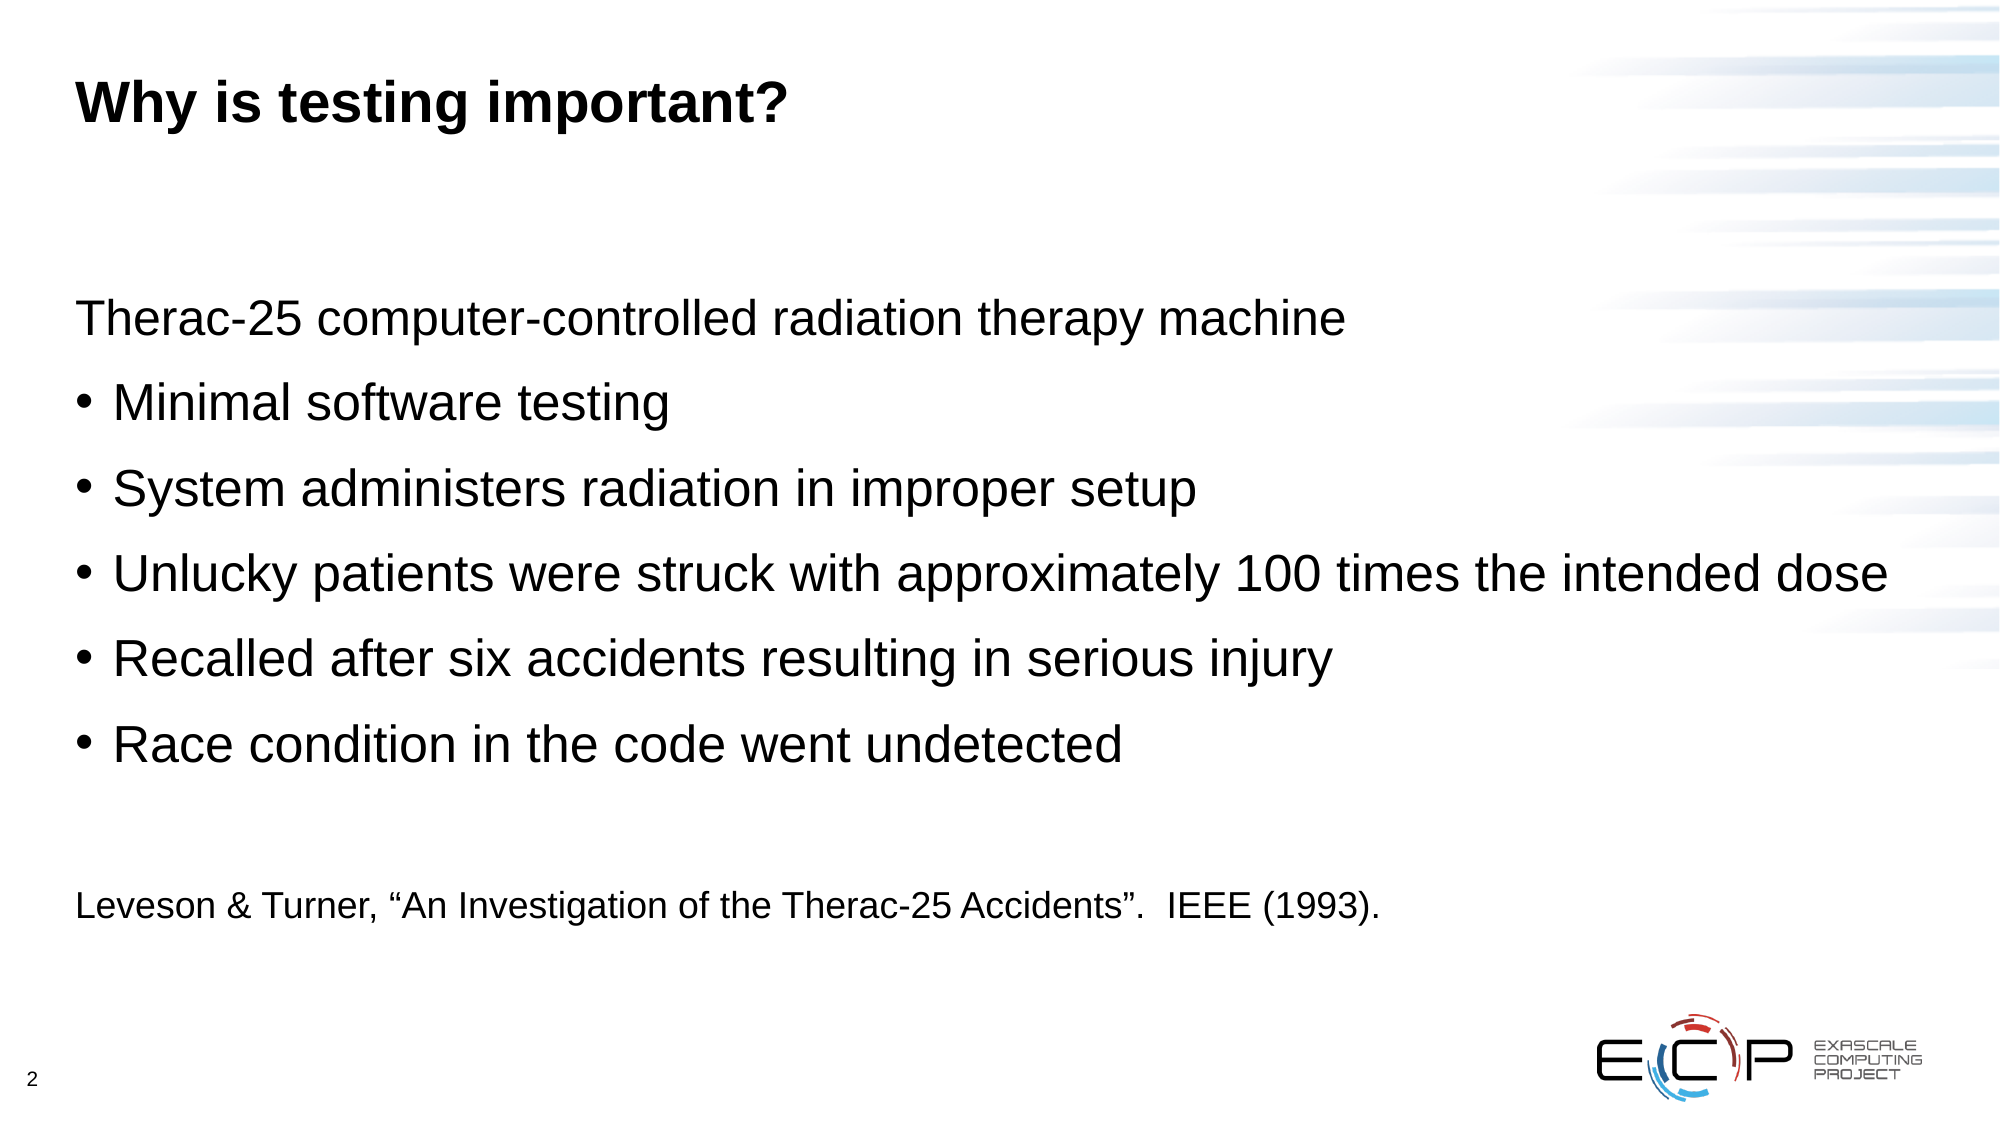

# Why is testing important?
Therac-25 computer-controlled radiation therapy machine
Minimal software testing
System administers radiation in improper setup
Unlucky patients were struck with approximately 100 times the intended dose
Recalled after six accidents resulting in serious injury
Race condition in the code went undetected

Leveson & Turner, “An Investigation of the Therac-25 Accidents”.  IEEE (1993).